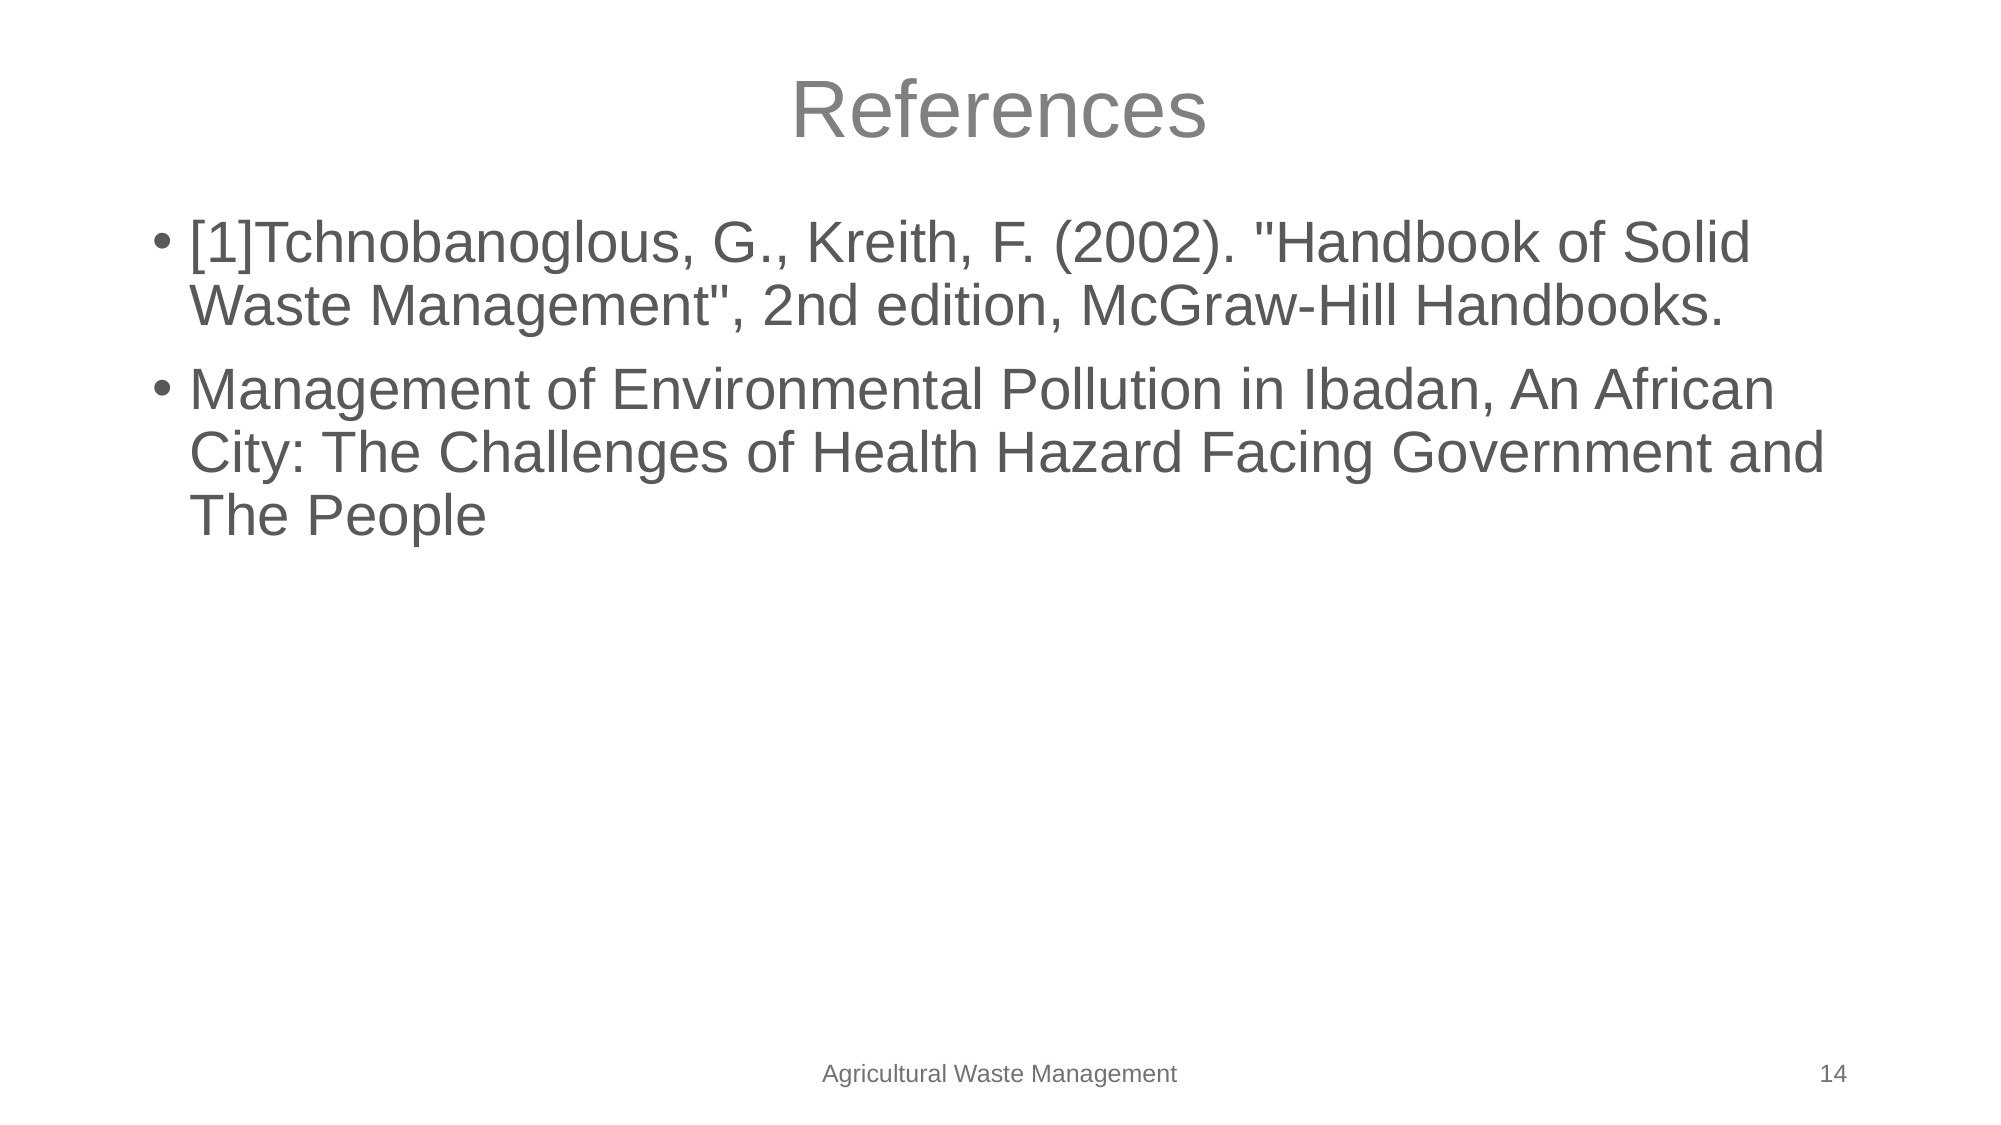

# References
[1]Tchnobanoglous, G., Kreith, F. (2002). "Handbook of Solid Waste Management", 2nd edition, McGraw-Hill Handbooks.
Management of Environmental Pollution in Ibadan, An African City: The Challenges of Health Hazard Facing Government and The People
Agricultural Waste Management
14